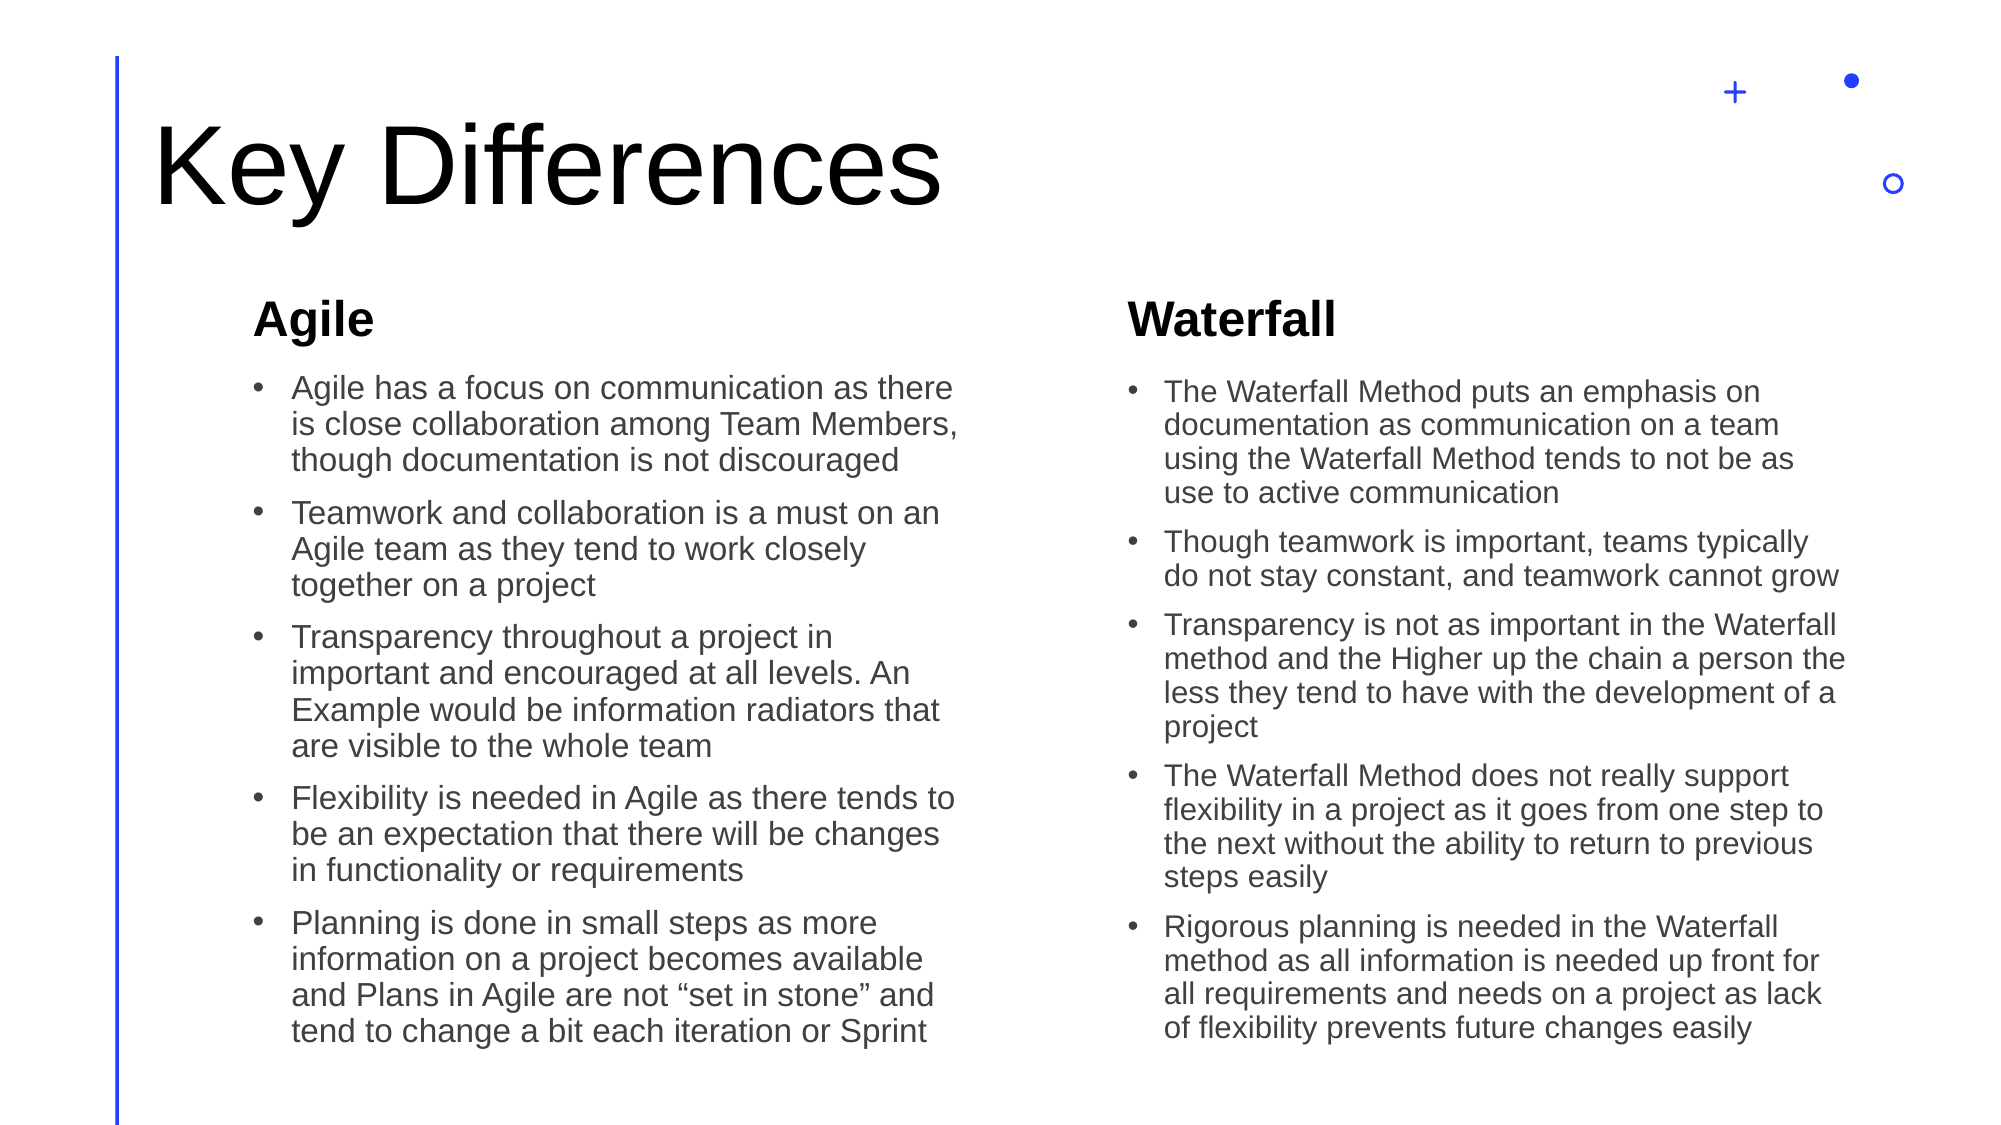

# Key Differences
Agile
Waterfall
The Waterfall Method puts an emphasis on documentation as communication on a team using the Waterfall Method tends to not be as use to active communication
Though teamwork is important, teams typically do not stay constant, and teamwork cannot grow
Transparency is not as important in the Waterfall method and the Higher up the chain a person the less they tend to have with the development of a project
The Waterfall Method does not really support flexibility in a project as it goes from one step to the next without the ability to return to previous steps easily
Rigorous planning is needed in the Waterfall method as all information is needed up front for all requirements and needs on a project as lack of flexibility prevents future changes easily
Agile has a focus on communication as there is close collaboration among Team Members, though documentation is not discouraged
Teamwork and collaboration is a must on an Agile team as they tend to work closely together on a project
Transparency throughout a project in important and encouraged at all levels. An Example would be information radiators that are visible to the whole team
Flexibility is needed in Agile as there tends to be an expectation that there will be changes in functionality or requirements
Planning is done in small steps as more information on a project becomes available and Plans in Agile are not “set in stone” and tend to change a bit each iteration or Sprint